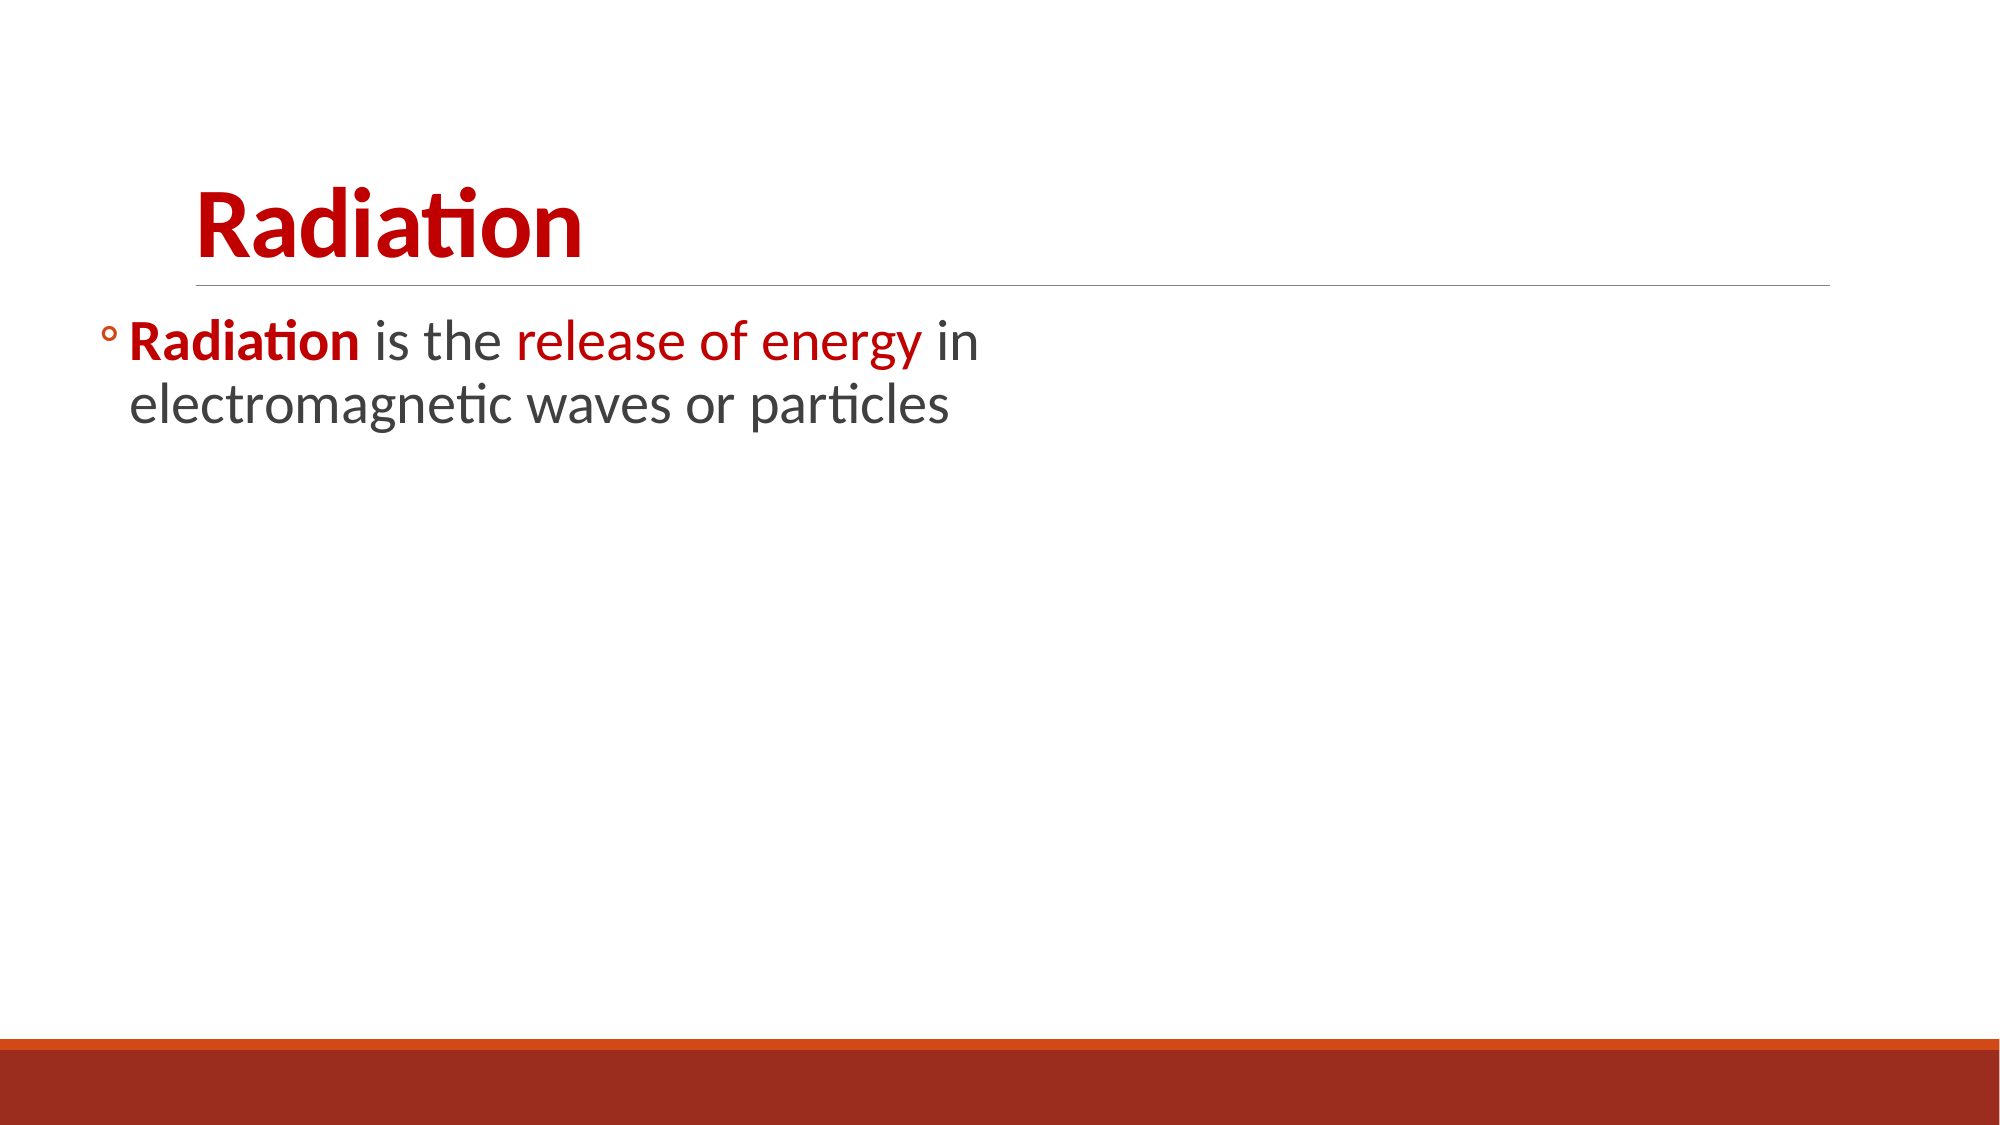

# Radiation
Radiation is the release of energy in electromagnetic waves or particles